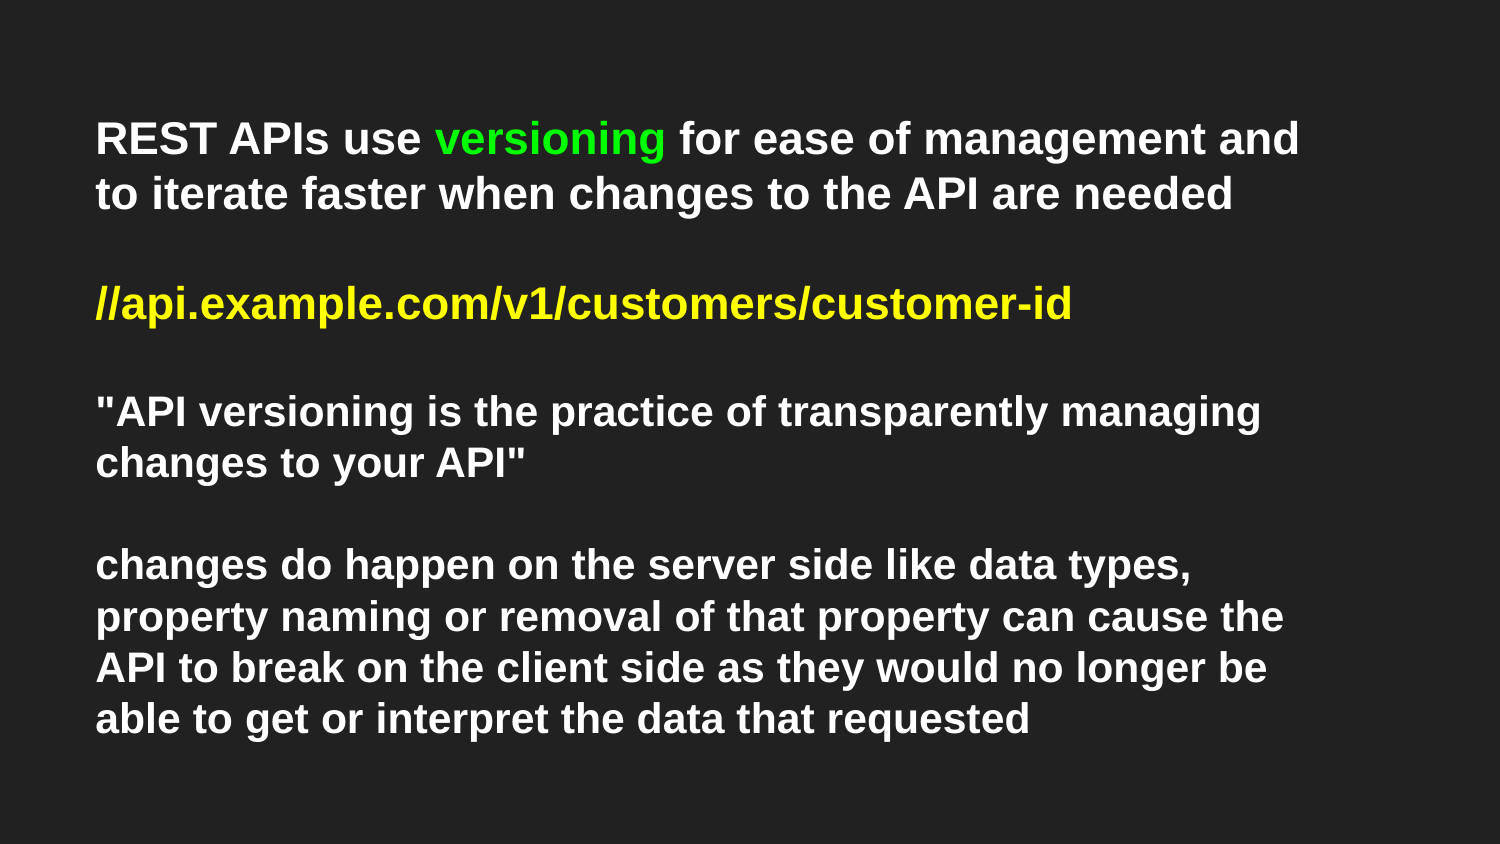

# REST APIs use versioning for ease of management and to iterate faster when changes to the API are needed

//api.example.com/v1/customers/customer-id

"API versioning is the practice of transparently managing changes to your API"

changes do happen on the server side like data types, property naming or removal of that property can cause the API to break on the client side as they would no longer be able to get or interpret the data that requested